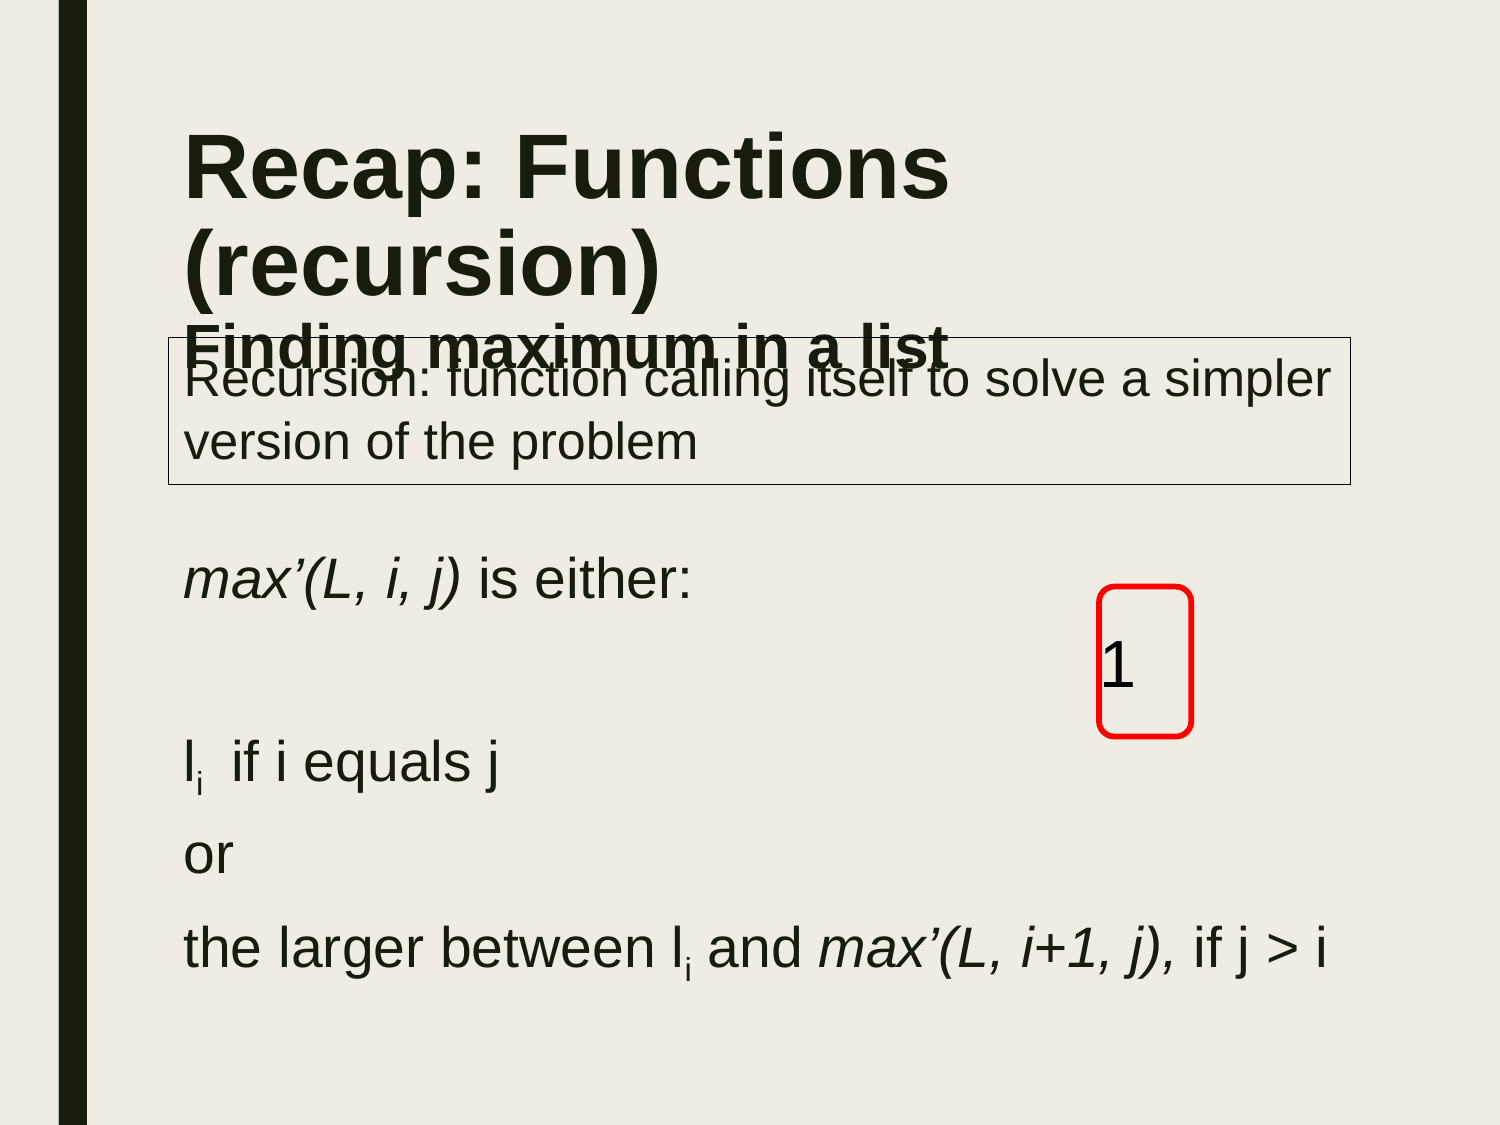

Recap: Functions (recursion)
Finding maximum in a list
Recursion: function calling itself to solve a simpler version of the problem
max’(L, i, j) is either:

li   if i equals j
or
the larger between li and max’(L, i+1, j), if j > i

1